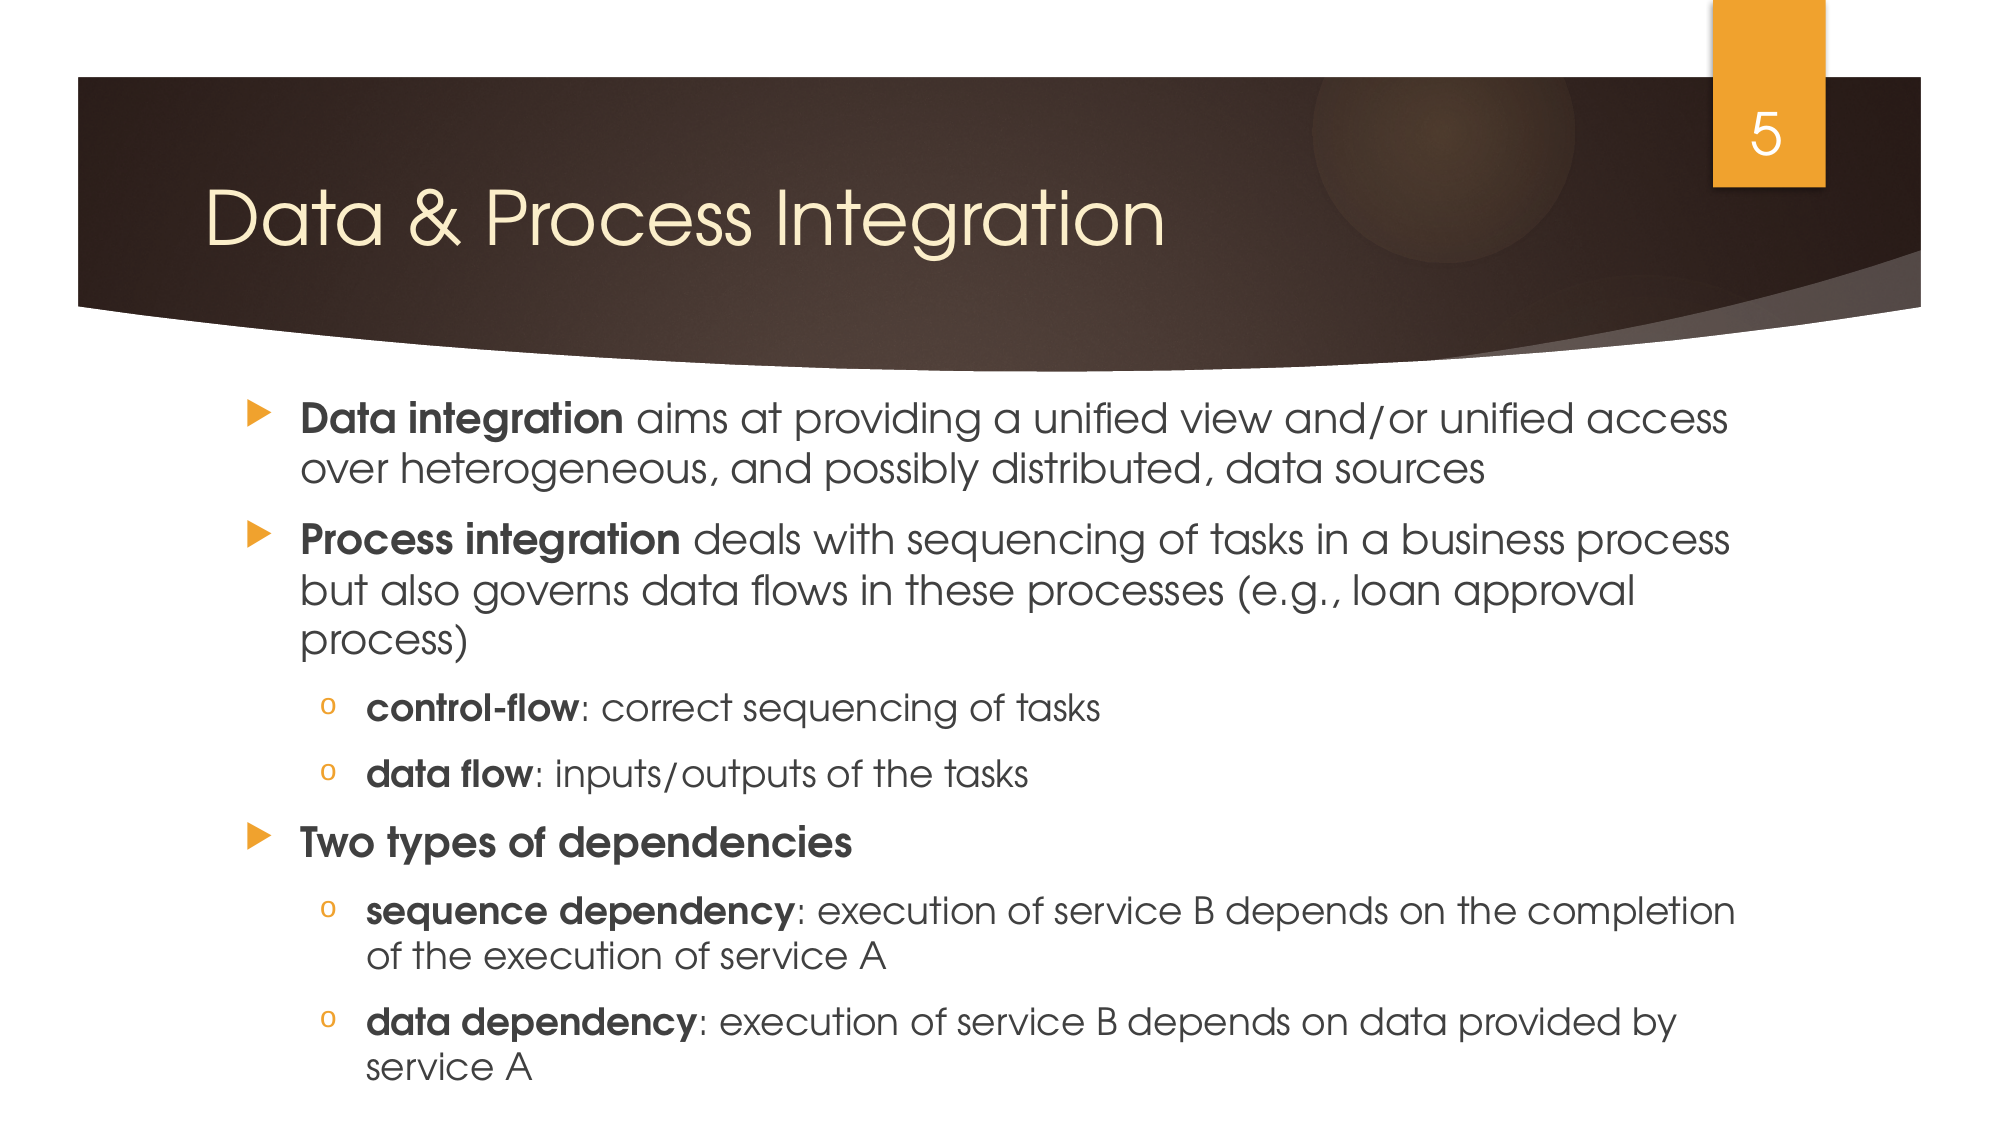

5
# Data & Process Integration
Data integration aims at providing a unified view and/or unified access over heterogeneous, and possibly distributed, data sources
Process integration deals with sequencing of tasks in a business process but also governs data flows in these processes (e.g., loan approval process)
control-flow: correct sequencing of tasks
data flow: inputs/outputs of the tasks
Two types of dependencies
sequence dependency: execution of service B depends on the completion of the execution of service A
data dependency: execution of service B depends on data provided by service A